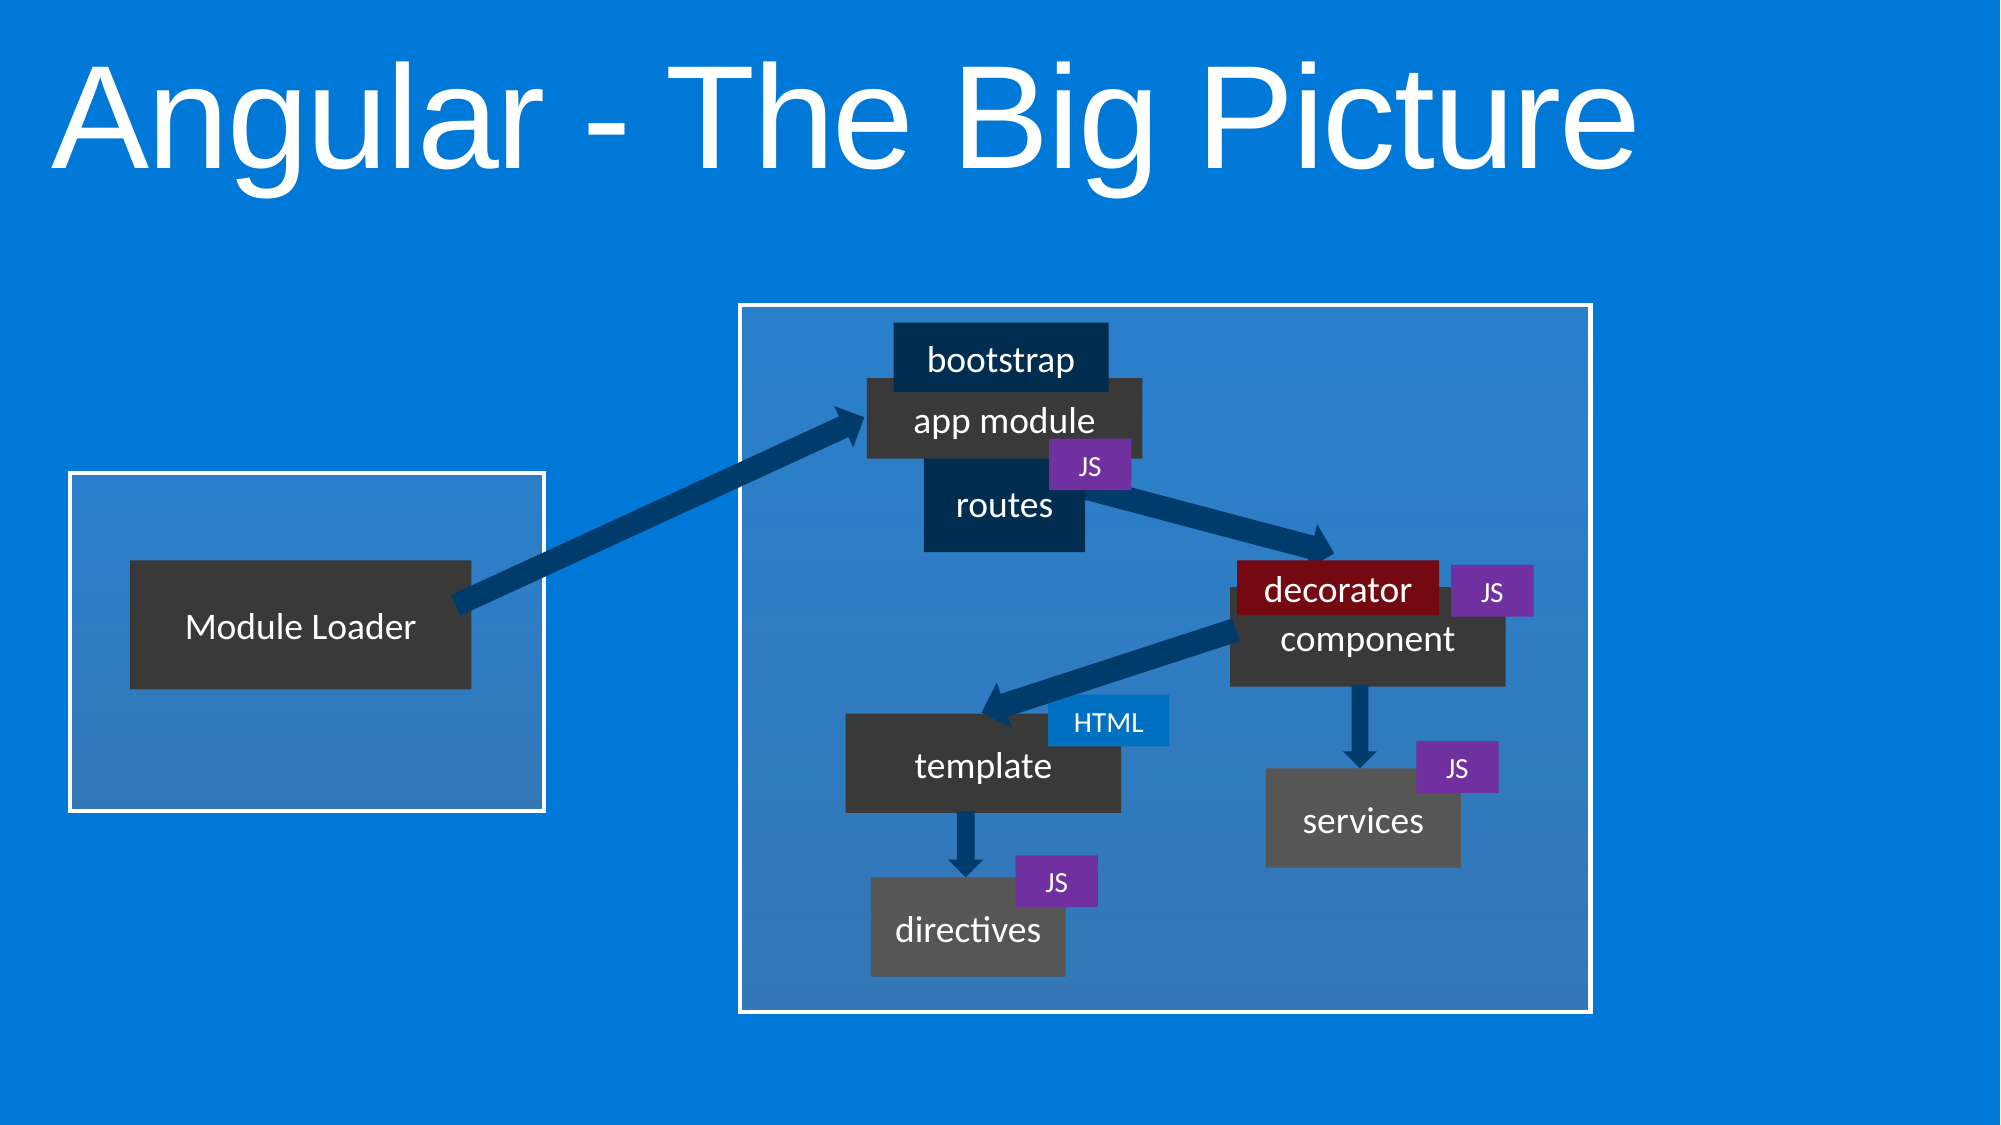

# Angular - The Big Picture

bootstrap
app module
JS
routes

Module Loader
decorator
JS
component

HTML

template
JS
services

JS
directives